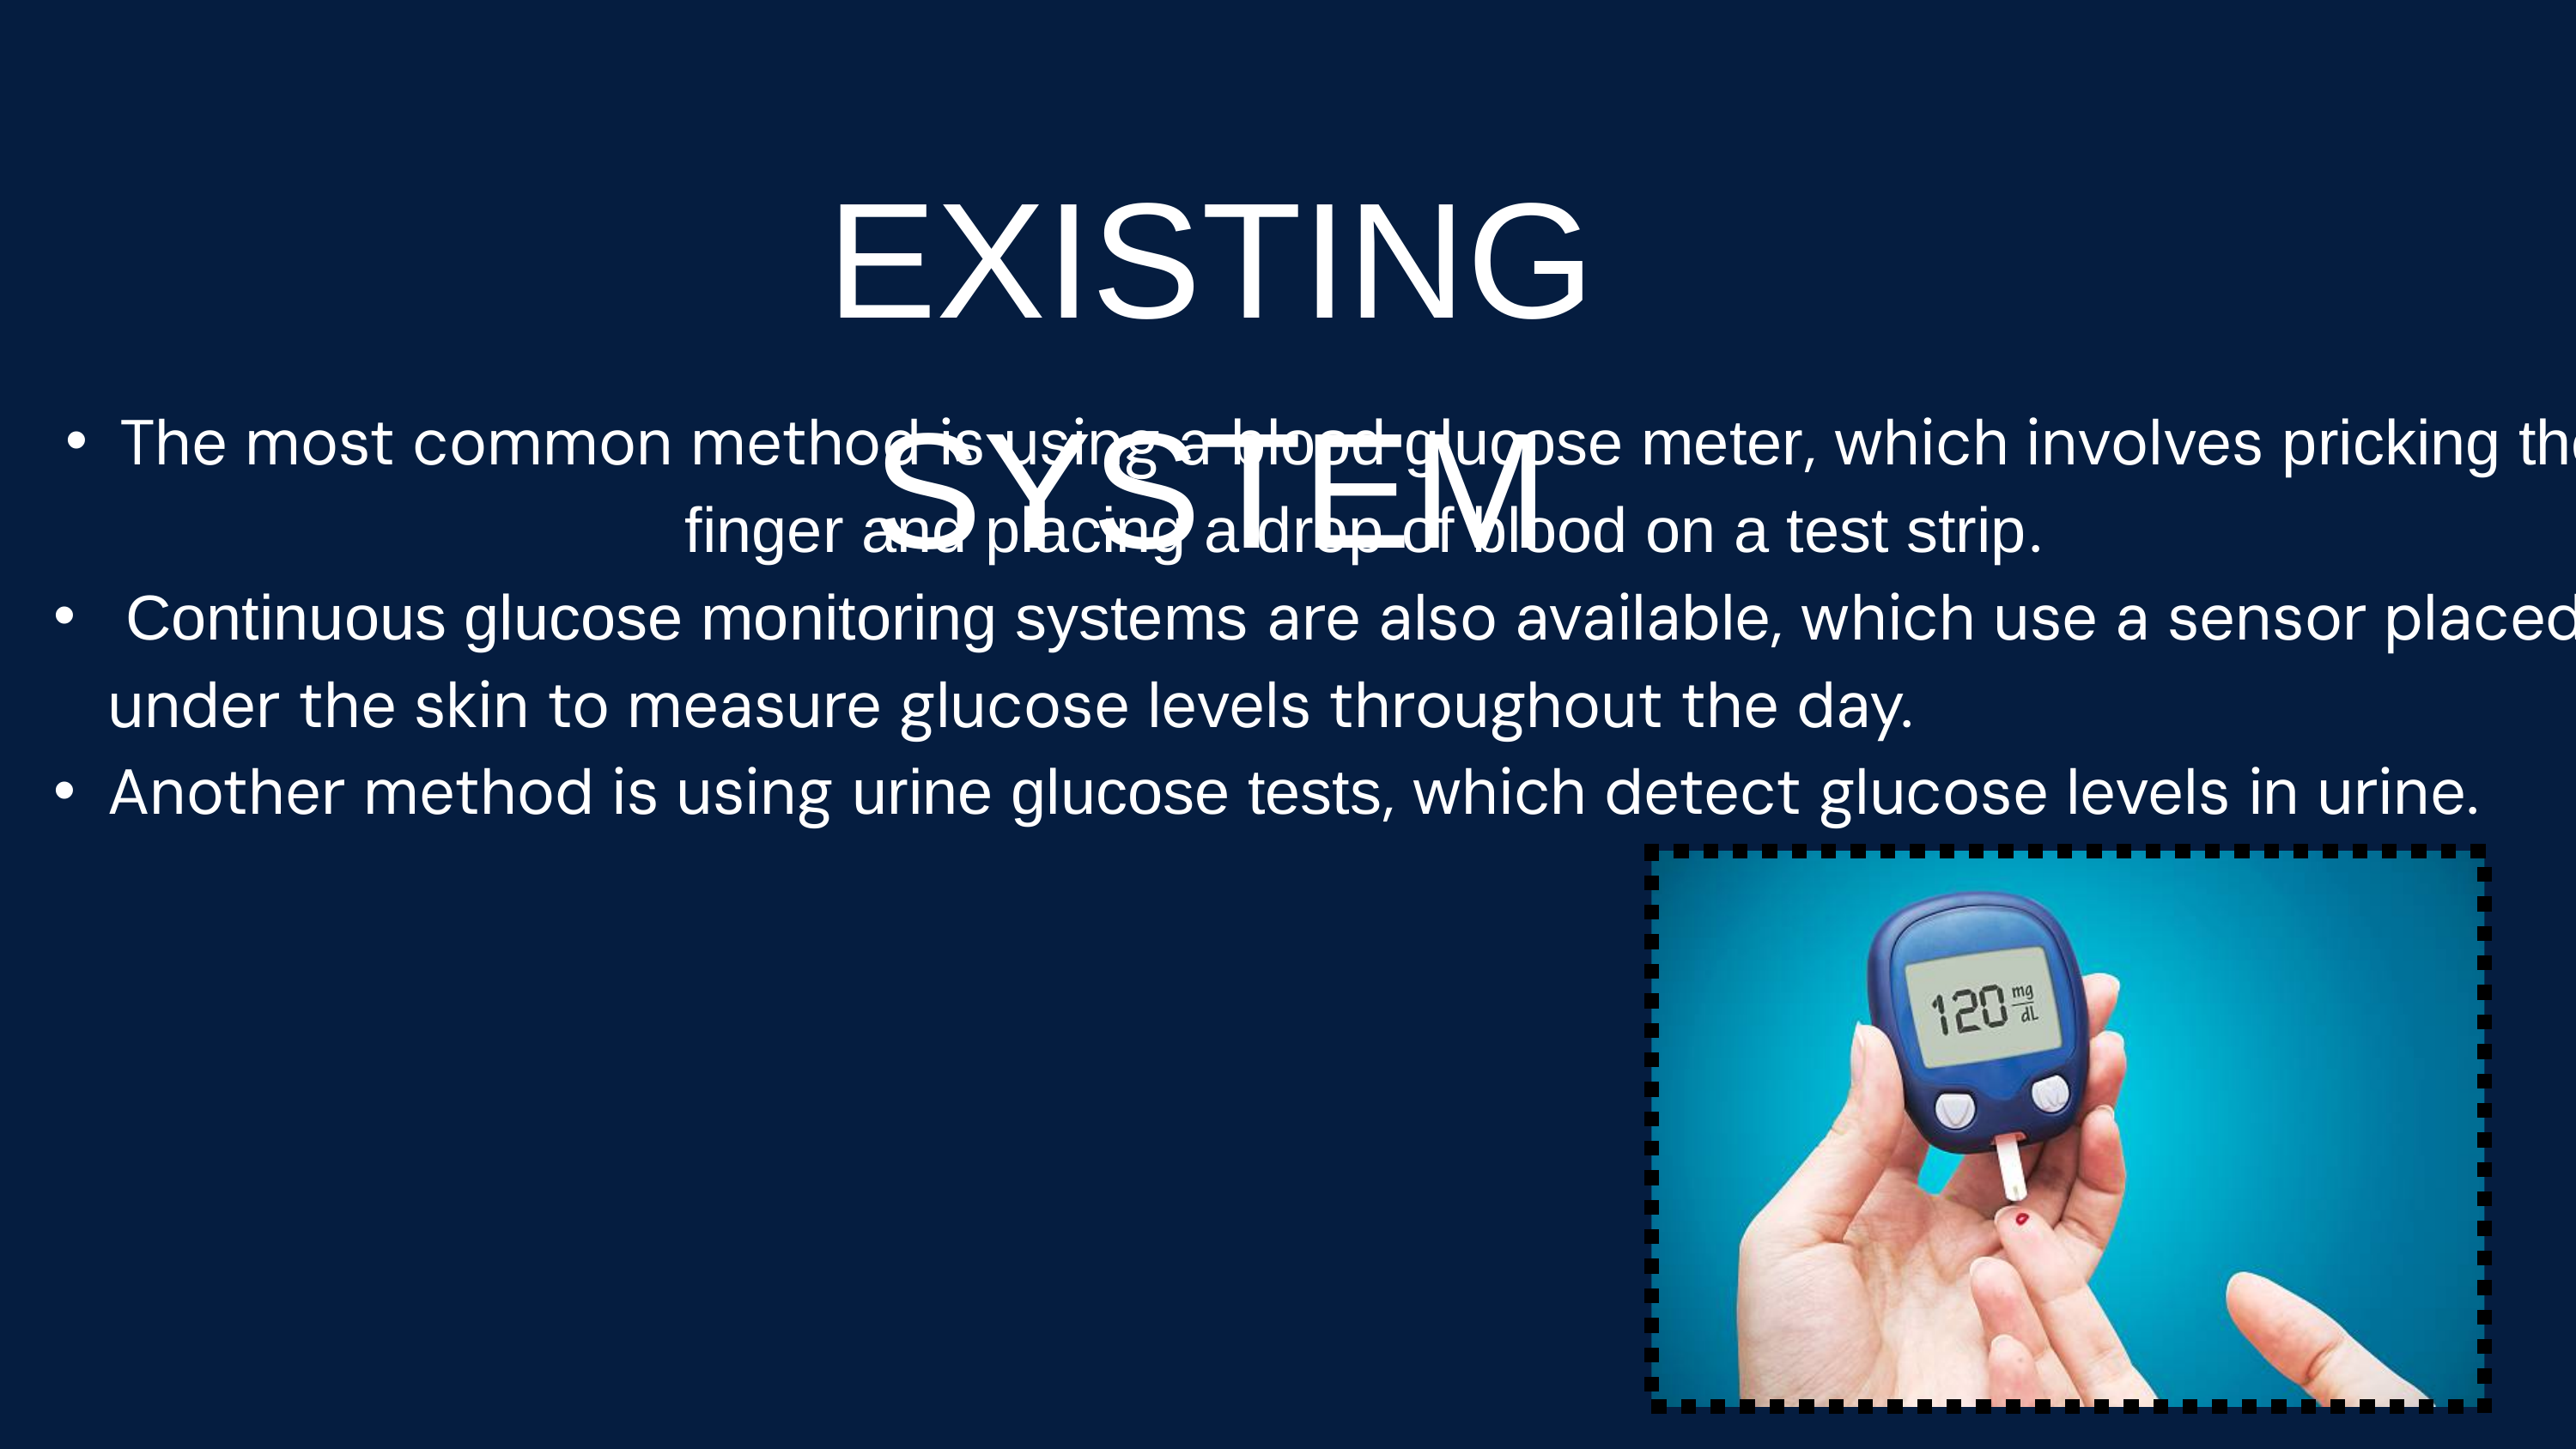

EXISTING SYSTEM

The most common method is using a blood glucose meter, which involves pricking the finger and placing a drop of blood on a test strip.
 Continuous glucose monitoring systems are also available, which use a sensor placed under the skin to measure glucose levels throughout the day.
Another method is using urine glucose tests, which detect glucose levels in urine.